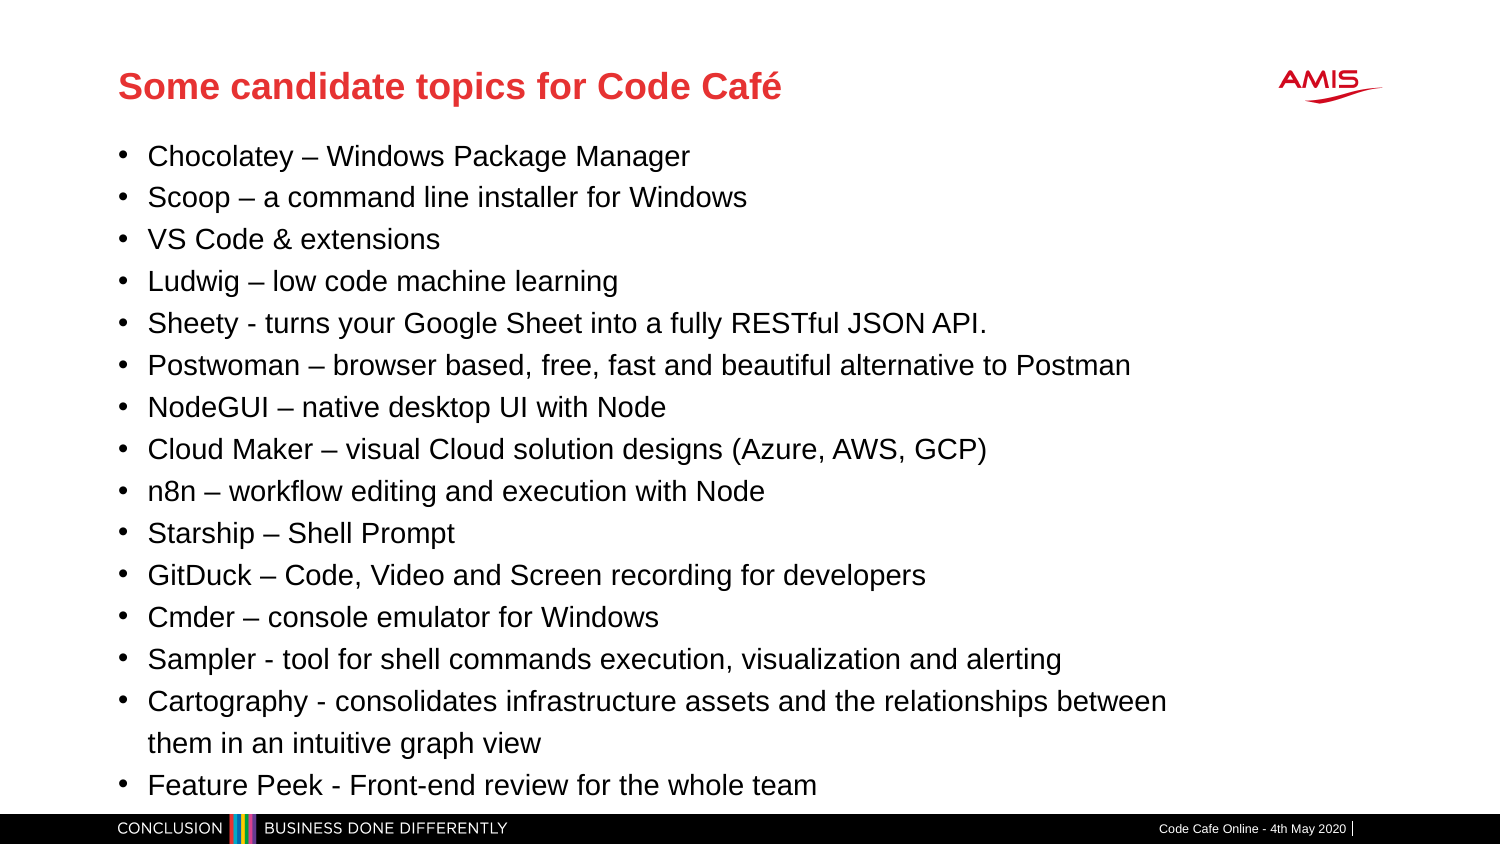

# Some candidate topics for Code Café
Chocolatey – Windows Package Manager
Scoop – a command line installer for Windows
VS Code & extensions
Ludwig – low code machine learning
Sheety - turns your Google Sheet into a fully RESTful JSON API.
Postwoman – browser based, free, fast and beautiful alternative to Postman
NodeGUI – native desktop UI with Node
Cloud Maker – visual Cloud solution designs (Azure, AWS, GCP)
n8n – workflow editing and execution with Node
Starship – Shell Prompt
GitDuck – Code, Video and Screen recording for developers
Cmder – console emulator for Windows
Sampler - tool for shell commands execution, visualization and alerting
Cartography - consolidates infrastructure assets and the relationships between them in an intuitive graph view
Feature Peek - Front-end review for the whole team

Code Cafe Online - 4th May 2020